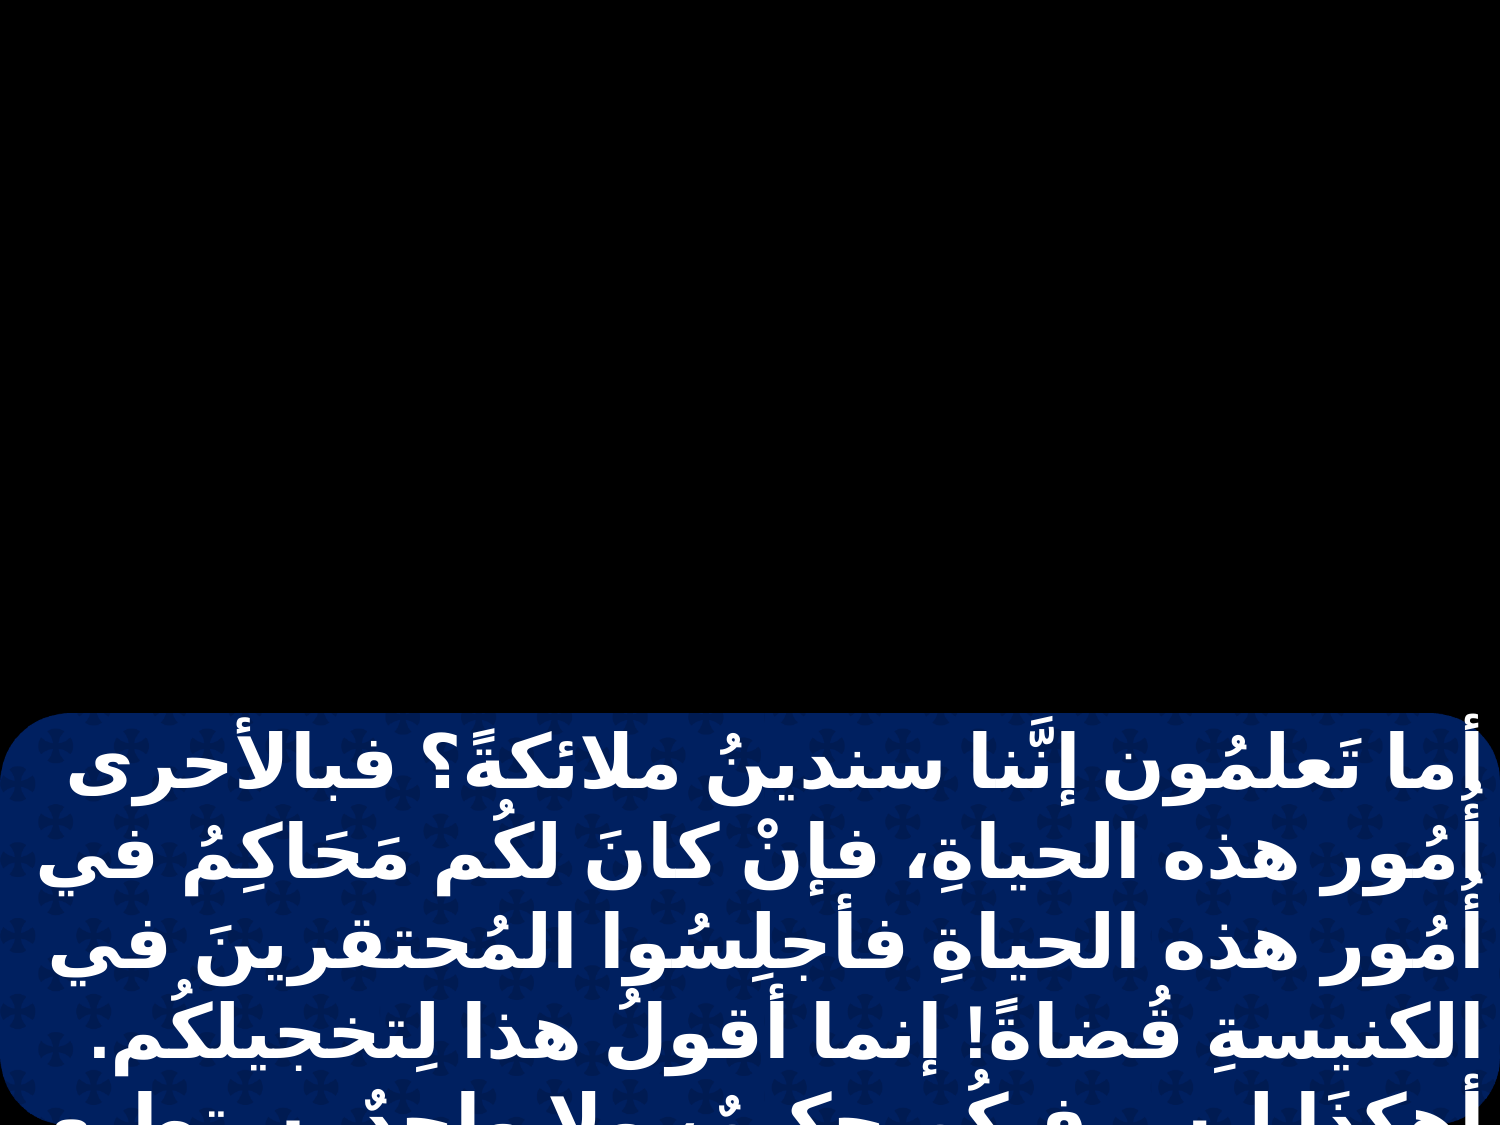

أما تَعلمُون إنَّنا سندينُ ملائكةً؟ فبالأحرى أُمُور هذه الحياةِ، فإنْ كانَ لكُم مَحَاكِمُ في أُمُور هذه الحياةِ فأجلِسُوا المُحتقرينَ في الكنيسةِ قُضاةً! إنما أقولُ هذا لِتخجيلكُم. أهكذَا ليس فيكُم حكيمٌ، ولا واحدٌ يستطيع أن يقضي بين إخوتهِ؟.